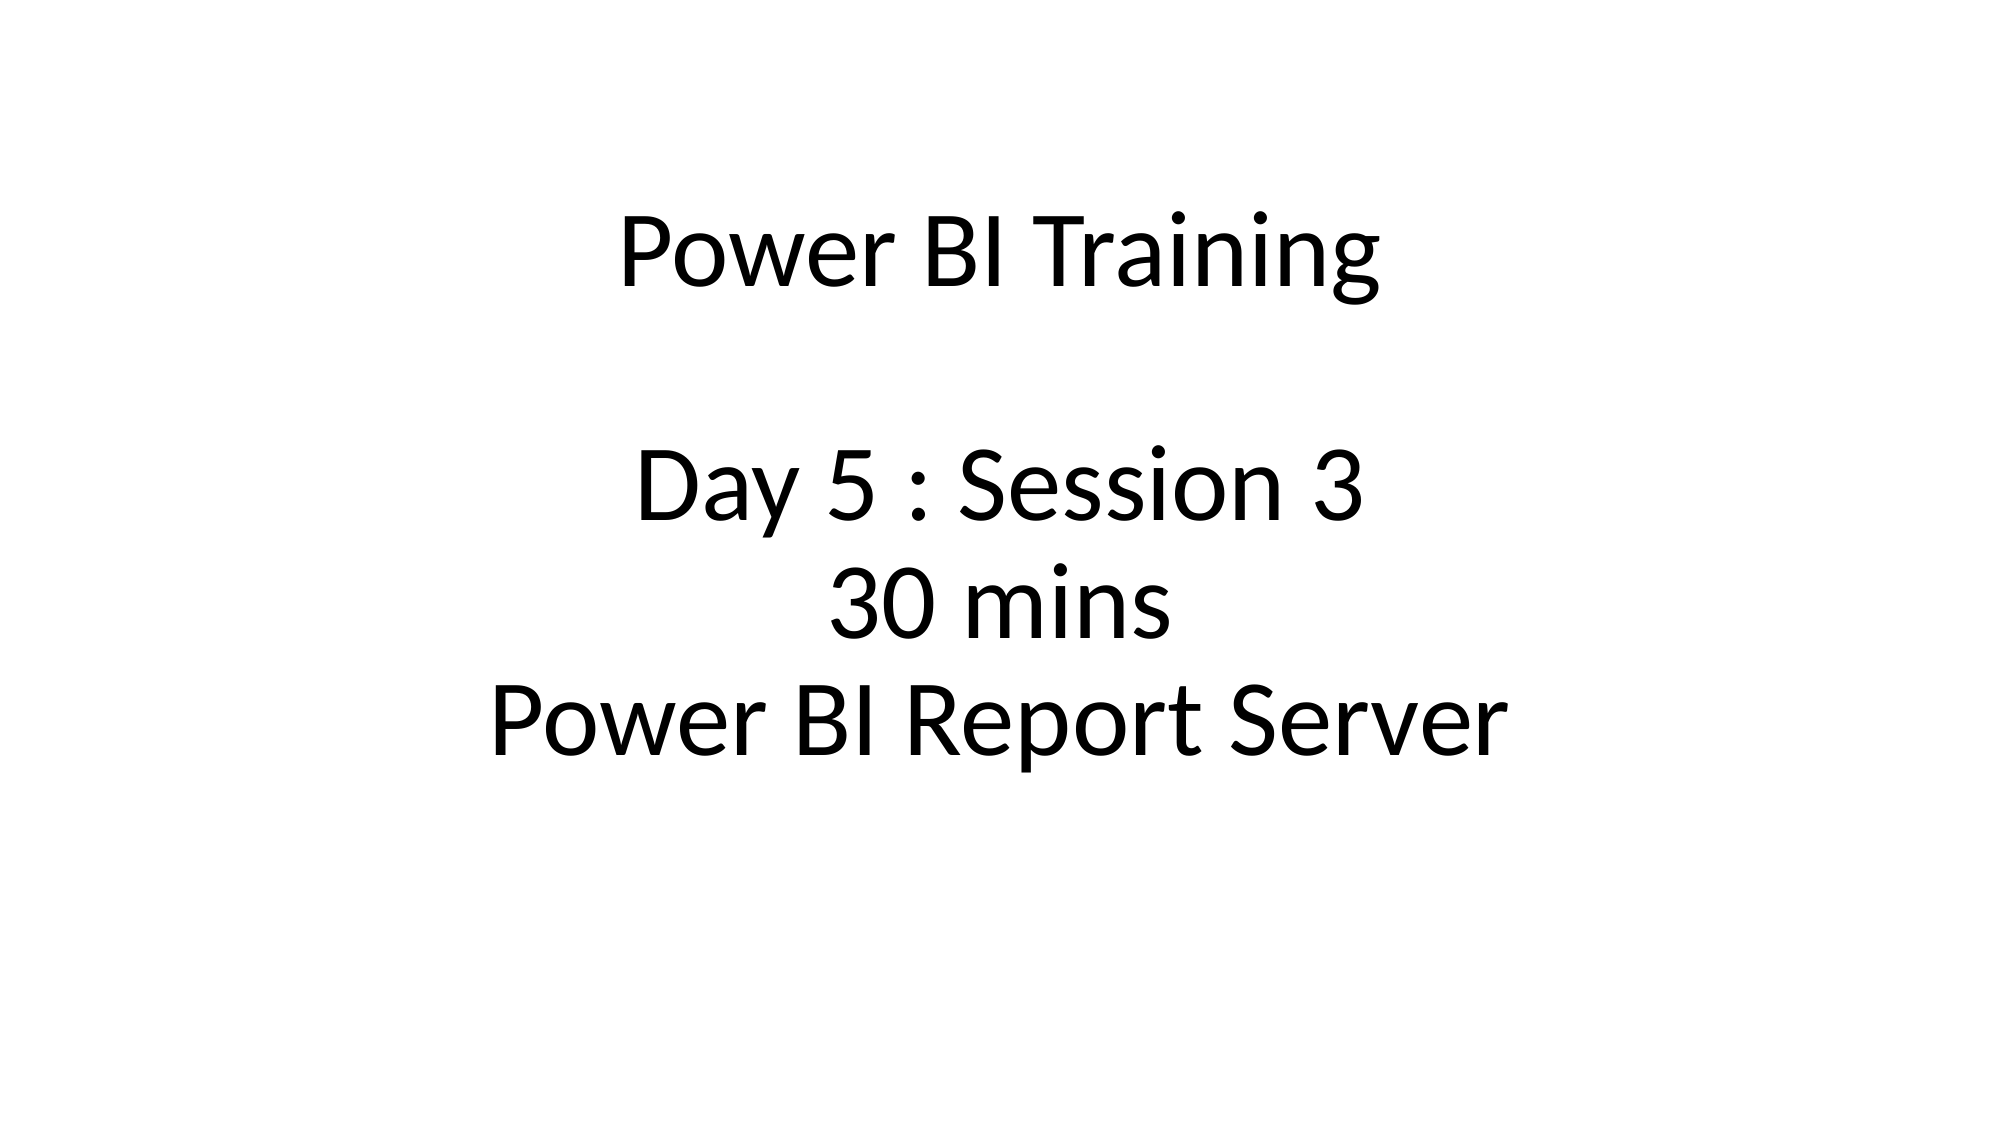

# Power BI Training Day 5 : Session 3 30 mins Power BI Report Server